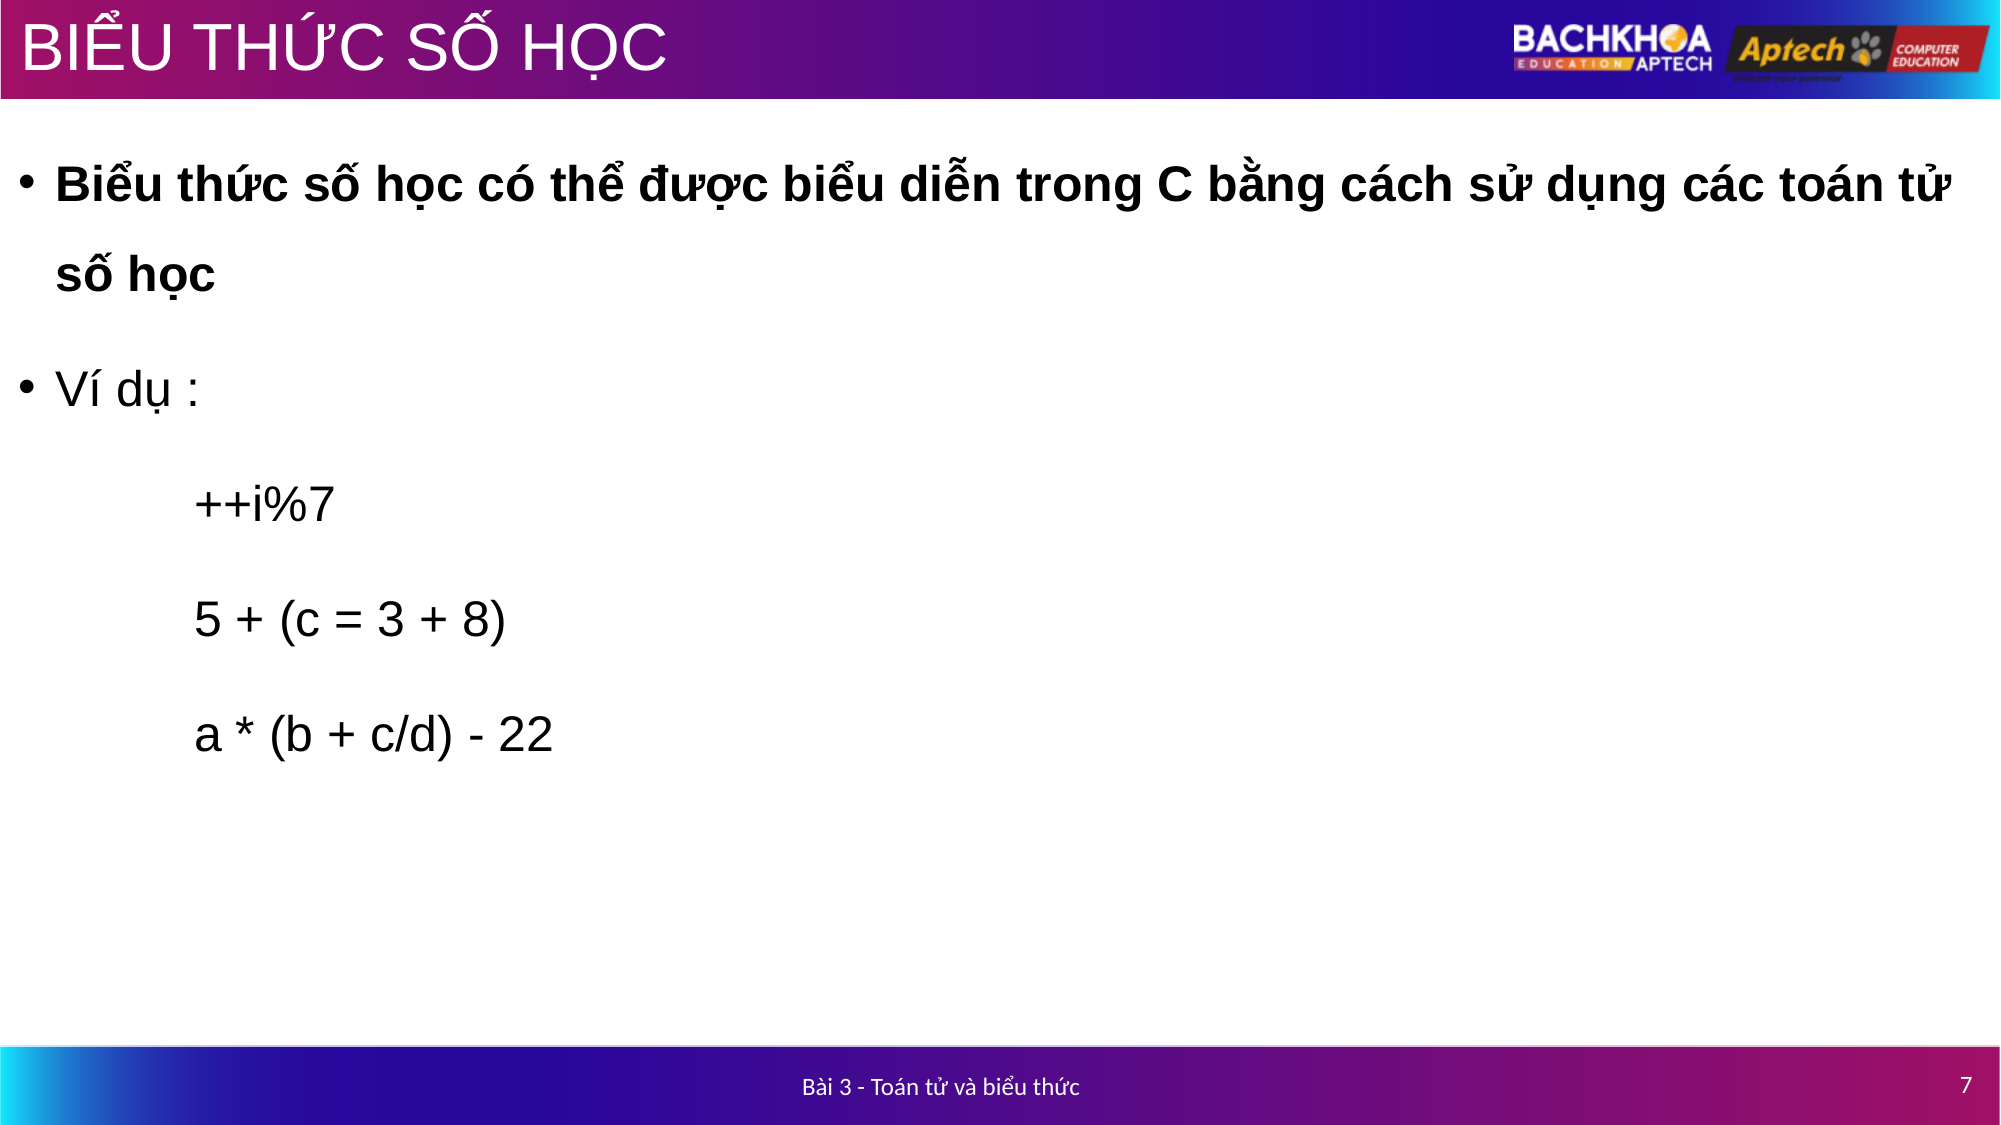

# BIỂU THỨC SỐ HỌC
Biểu thức số học có thể được biểu diễn trong C bằng cách sử dụng các toán tử số học
Ví dụ :
	++i%7
	5 + (c = 3 + 8)
	a * (b + c/d) - 22
7
Bài 3 - Toán tử và biểu thức